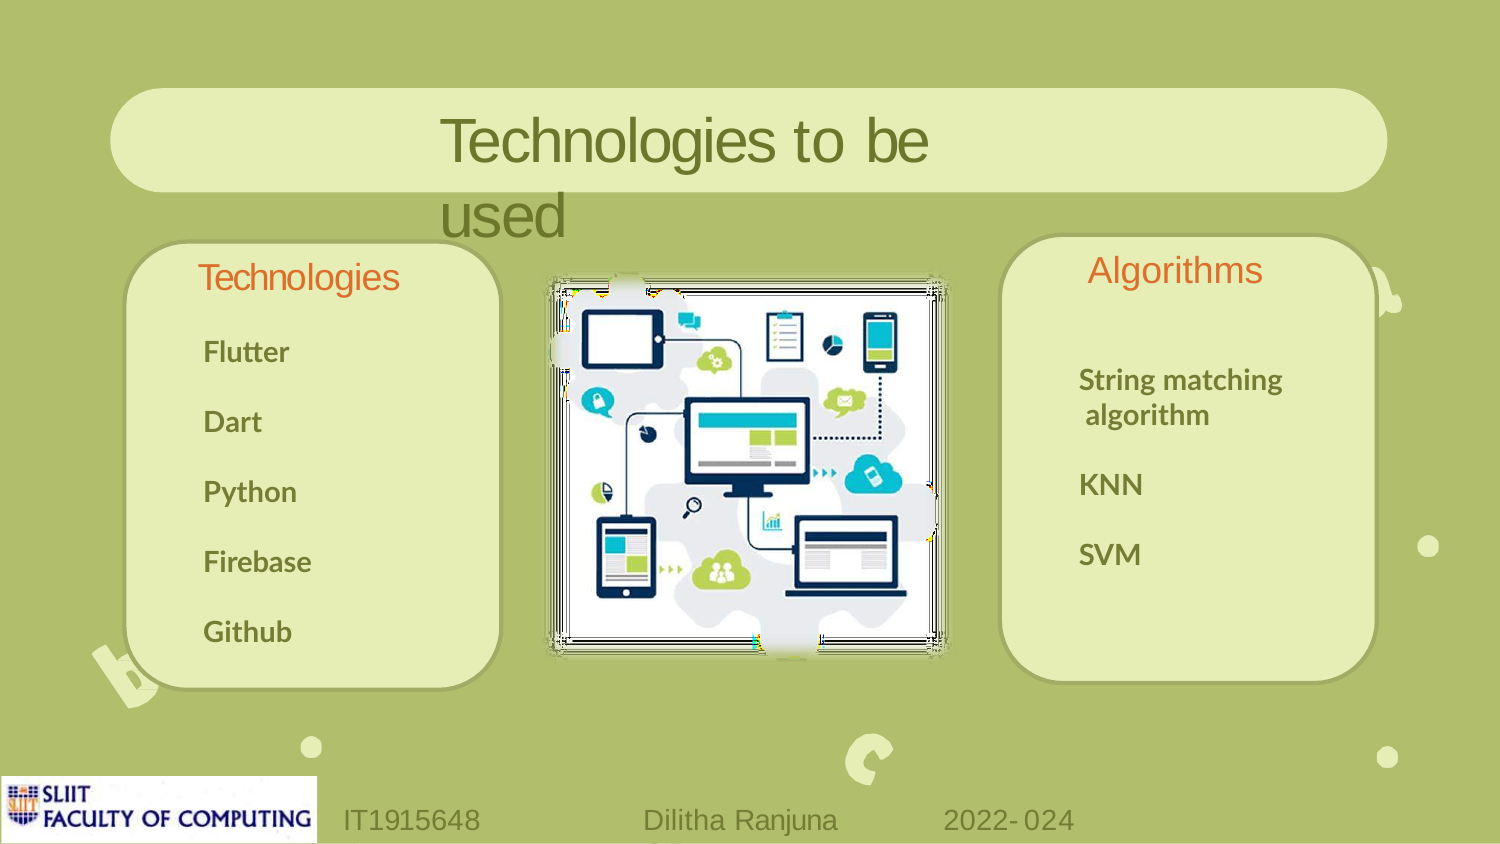

# Technologies to be used

Algorithms
Technologies
Flutter

String matching  algorithm
Dart
KNN
Python
SVM

Firebase
Github

IT19156484
Dilitha Ranjuna G.P.
2022-024